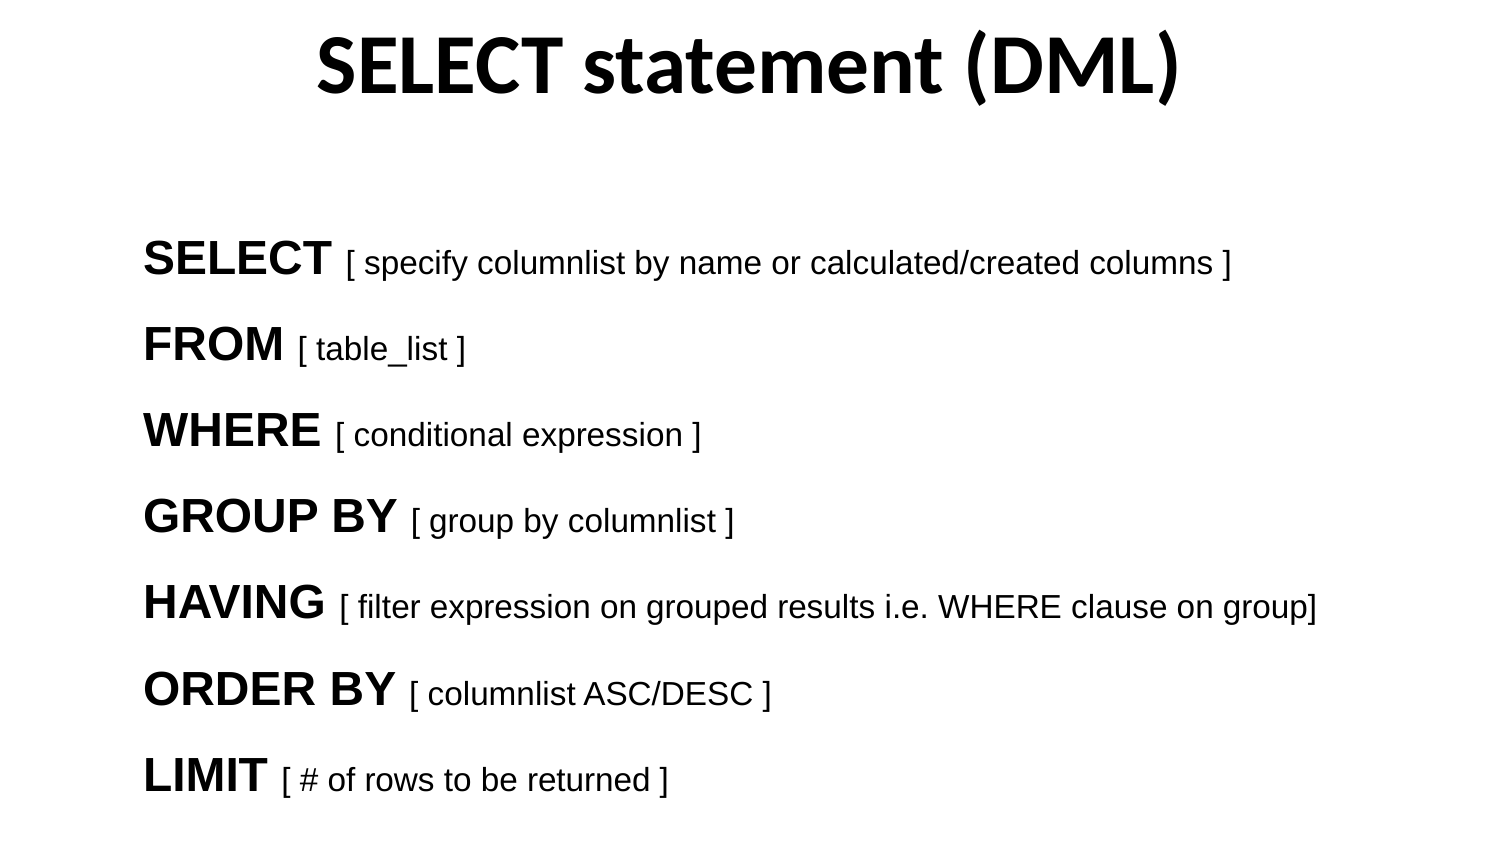

# SELECT statement (DML)
SELECT [ specify columnlist by name or calculated/created columns ]
FROM [ table_list ]
WHERE [ conditional expression ]
GROUP BY [ group by columnlist ]
HAVING [ filter expression on grouped results i.e. WHERE clause on group]
ORDER BY [ columnlist ASC/DESC ]
LIMIT [ # of rows to be returned ]